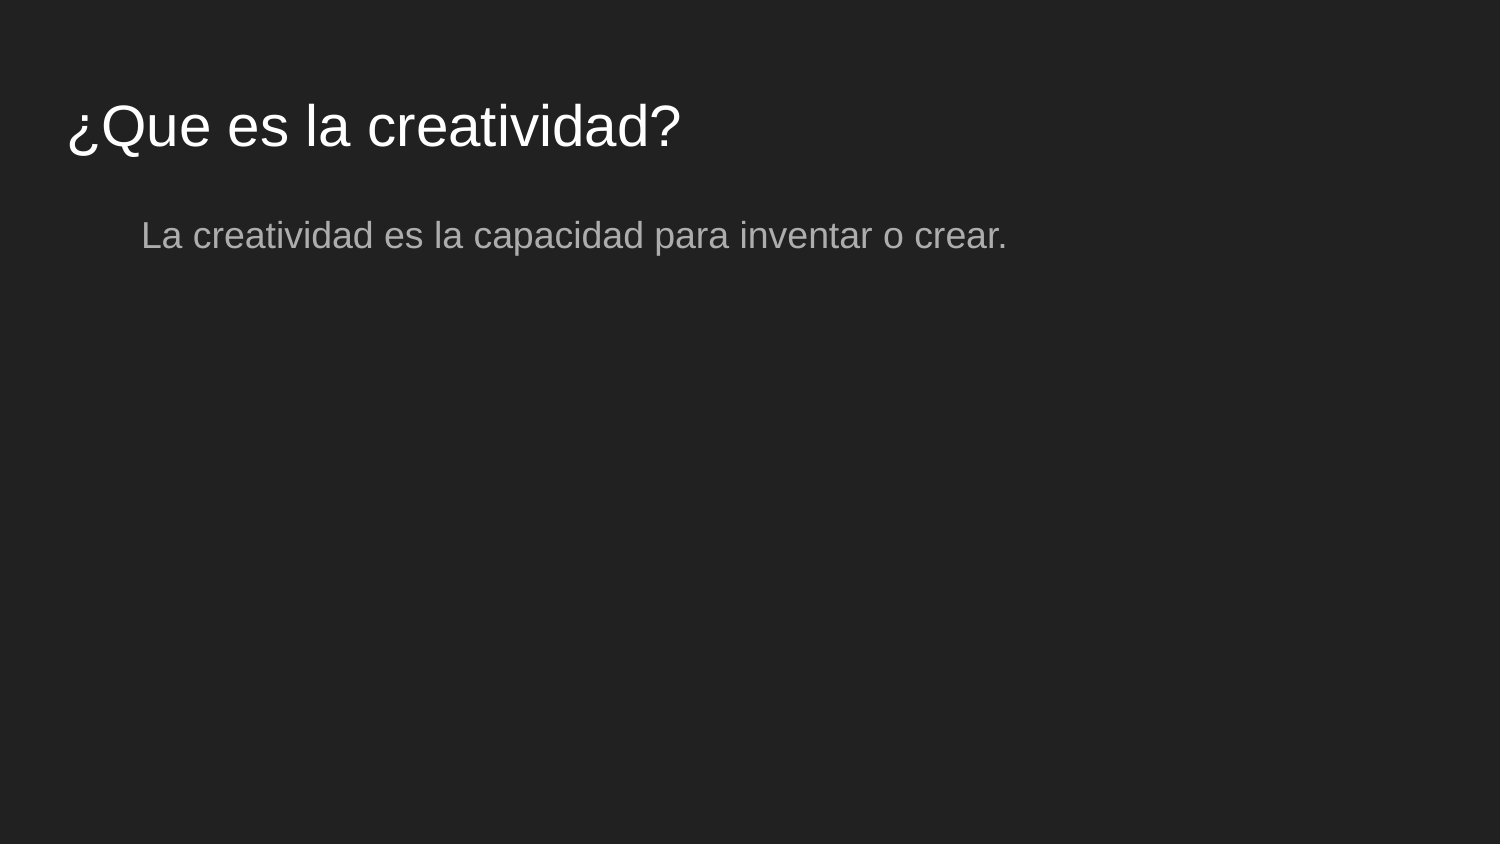

# ¿Que es la creatividad?

La creatividad es la capacidad para inventar o crear.